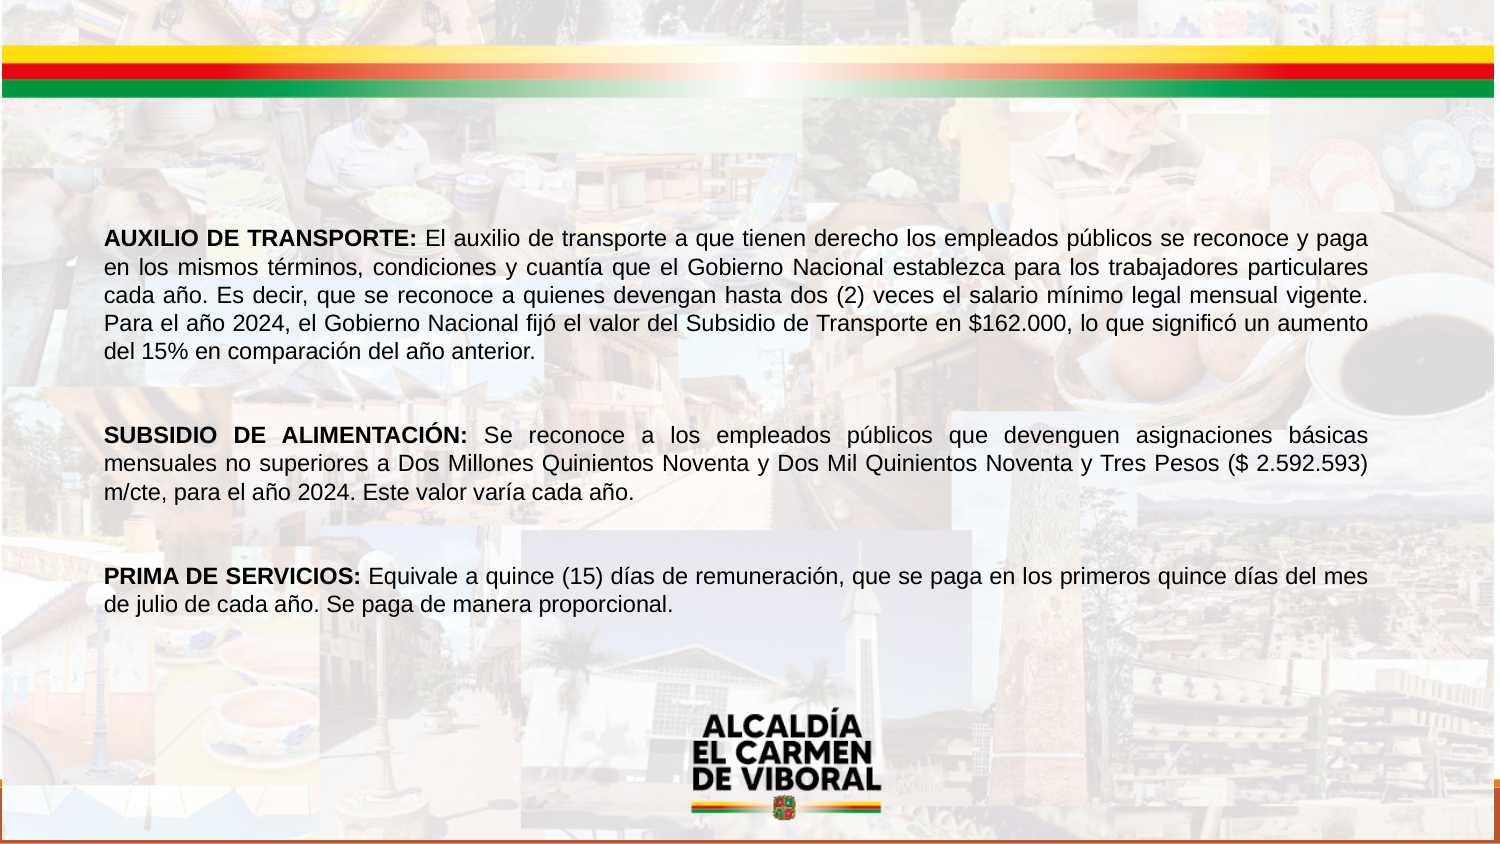

AUXILIO DE TRANSPORTE: El auxilio de transporte a que tienen derecho los empleados públicos se reconoce y paga en los mismos términos, condiciones y cuantía que el Gobierno Nacional establezca para los trabajadores particulares cada año. Es decir, que se reconoce a quienes devengan hasta dos (2) veces el salario mínimo legal mensual vigente. Para el año 2024, el Gobierno Nacional fijó el valor del Subsidio de Transporte en $162.000, lo que significó un aumento del 15% en comparación del año anterior.

SUBSIDIO DE ALIMENTACIÓN: Se reconoce a los empleados públicos que devenguen asignaciones básicas mensuales no superiores a Dos Millones Quinientos Noventa y Dos Mil Quinientos Noventa y Tres Pesos ($ 2.592.593) m/cte, para el año 2024. Este valor varía cada año.

PRIMA DE SERVICIOS: Equivale a quince (15) días de remuneración, que se paga en los primeros quince días del mes de julio de cada año. Se paga de manera proporcional.